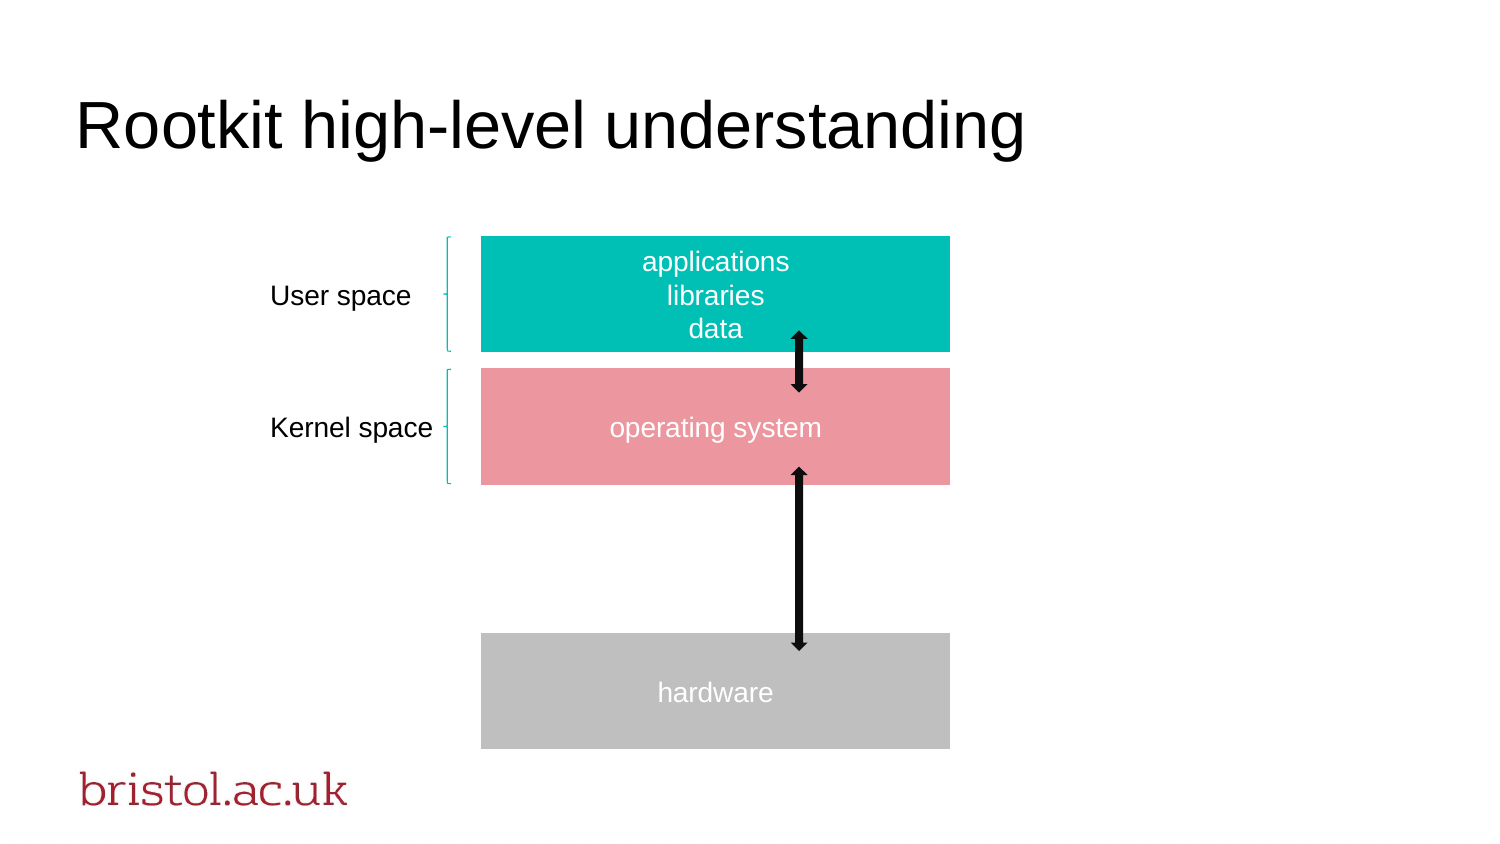

# Rootkit high-level understanding

applications
libraries
data
User space

operating system
Kernel space

hardware